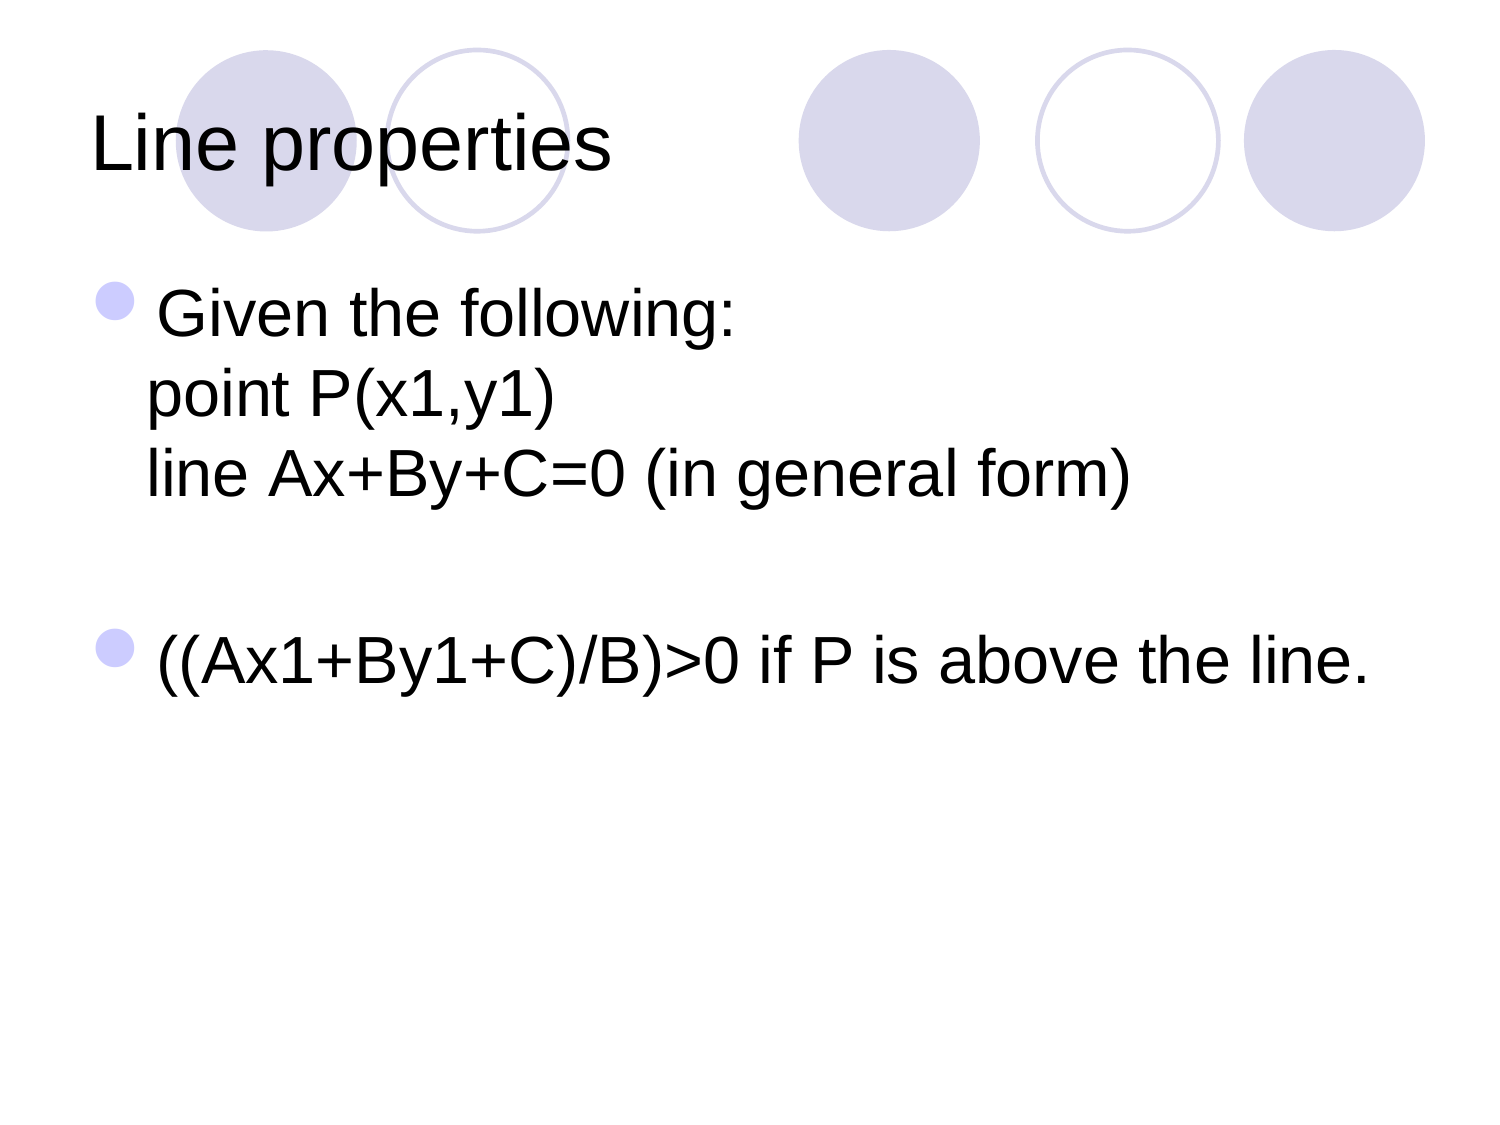

# Line properties
Given the following: 
point P(x1,y1) 
line Ax+By+C=0 (in general form)

((Ax1+By1+C)/B)>0 if P is above the line.